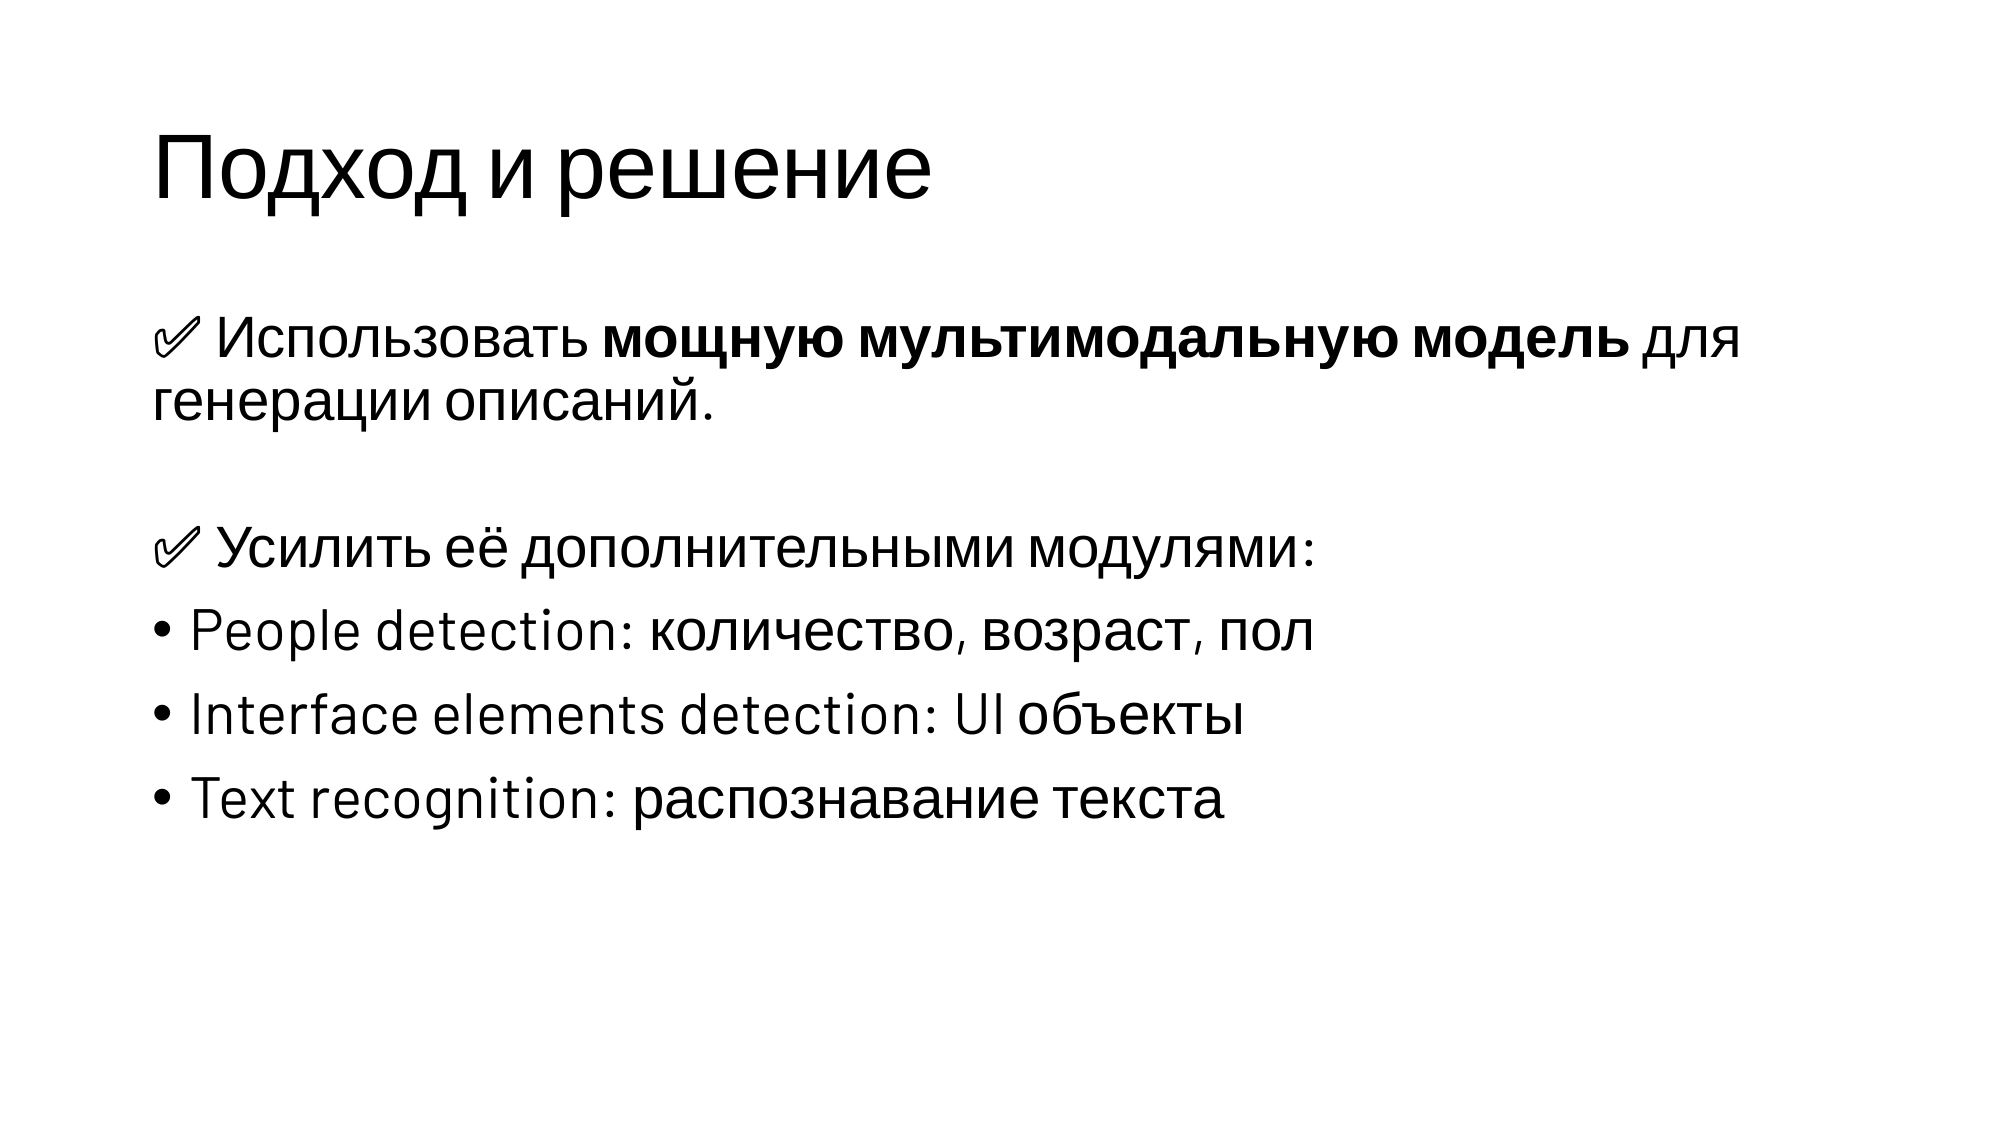

# Подход и решение
✅ Использовать мощную мультимодальную модель для генерации описаний.
✅ Усилить её дополнительными модулями:
People detection: количество, возраст, пол
Interface elements detection: UI объекты
Text recognition: распознавание текста